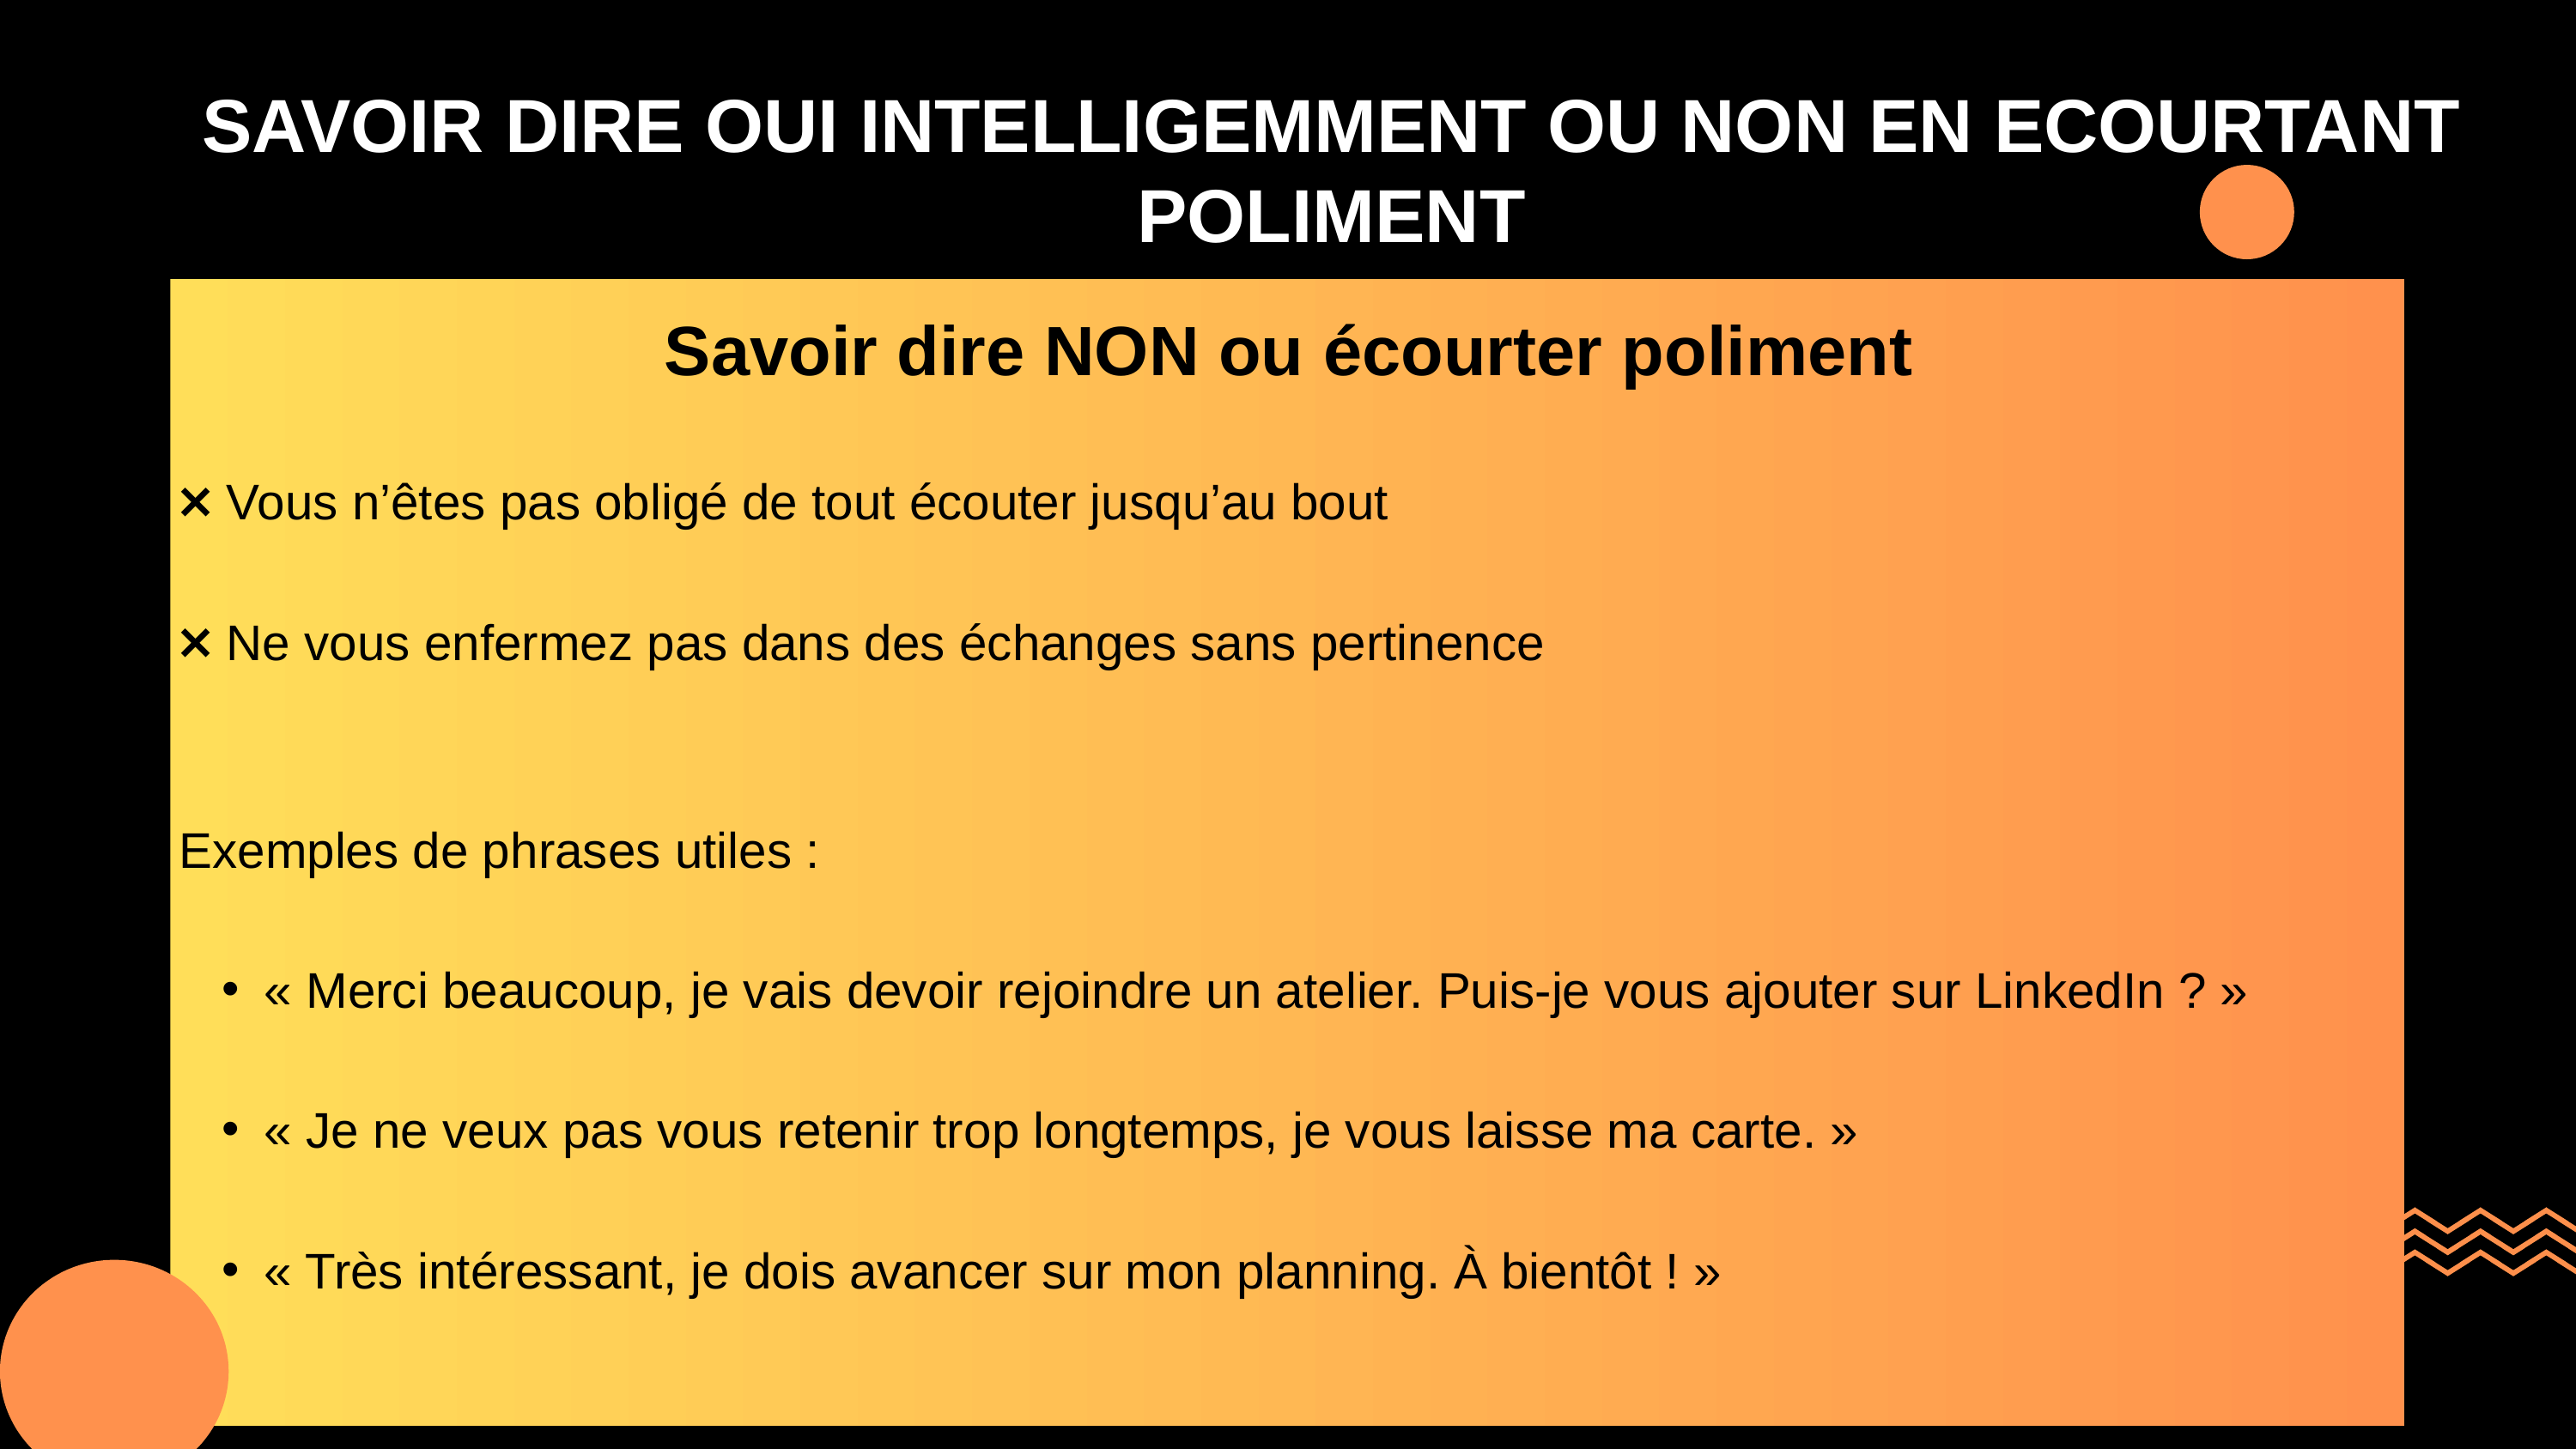

SAVOIR DIRE OUI INTELLIGEMMENT OU NON EN ECOURTANT POLIMENT

Savoir dire NON ou écourter poliment

❌ Vous n’êtes pas obligé de tout écouter jusqu’au bout

❌ Ne vous enfermez pas dans des échanges sans pertinence

Exemples de phrases utiles :

« Merci beaucoup, je vais devoir rejoindre un atelier. Puis-je vous ajouter sur LinkedIn ? »

« Je ne veux pas vous retenir trop longtemps, je vous laisse ma carte. »

« Très intéressant, je dois avancer sur mon planning. À bientôt ! »